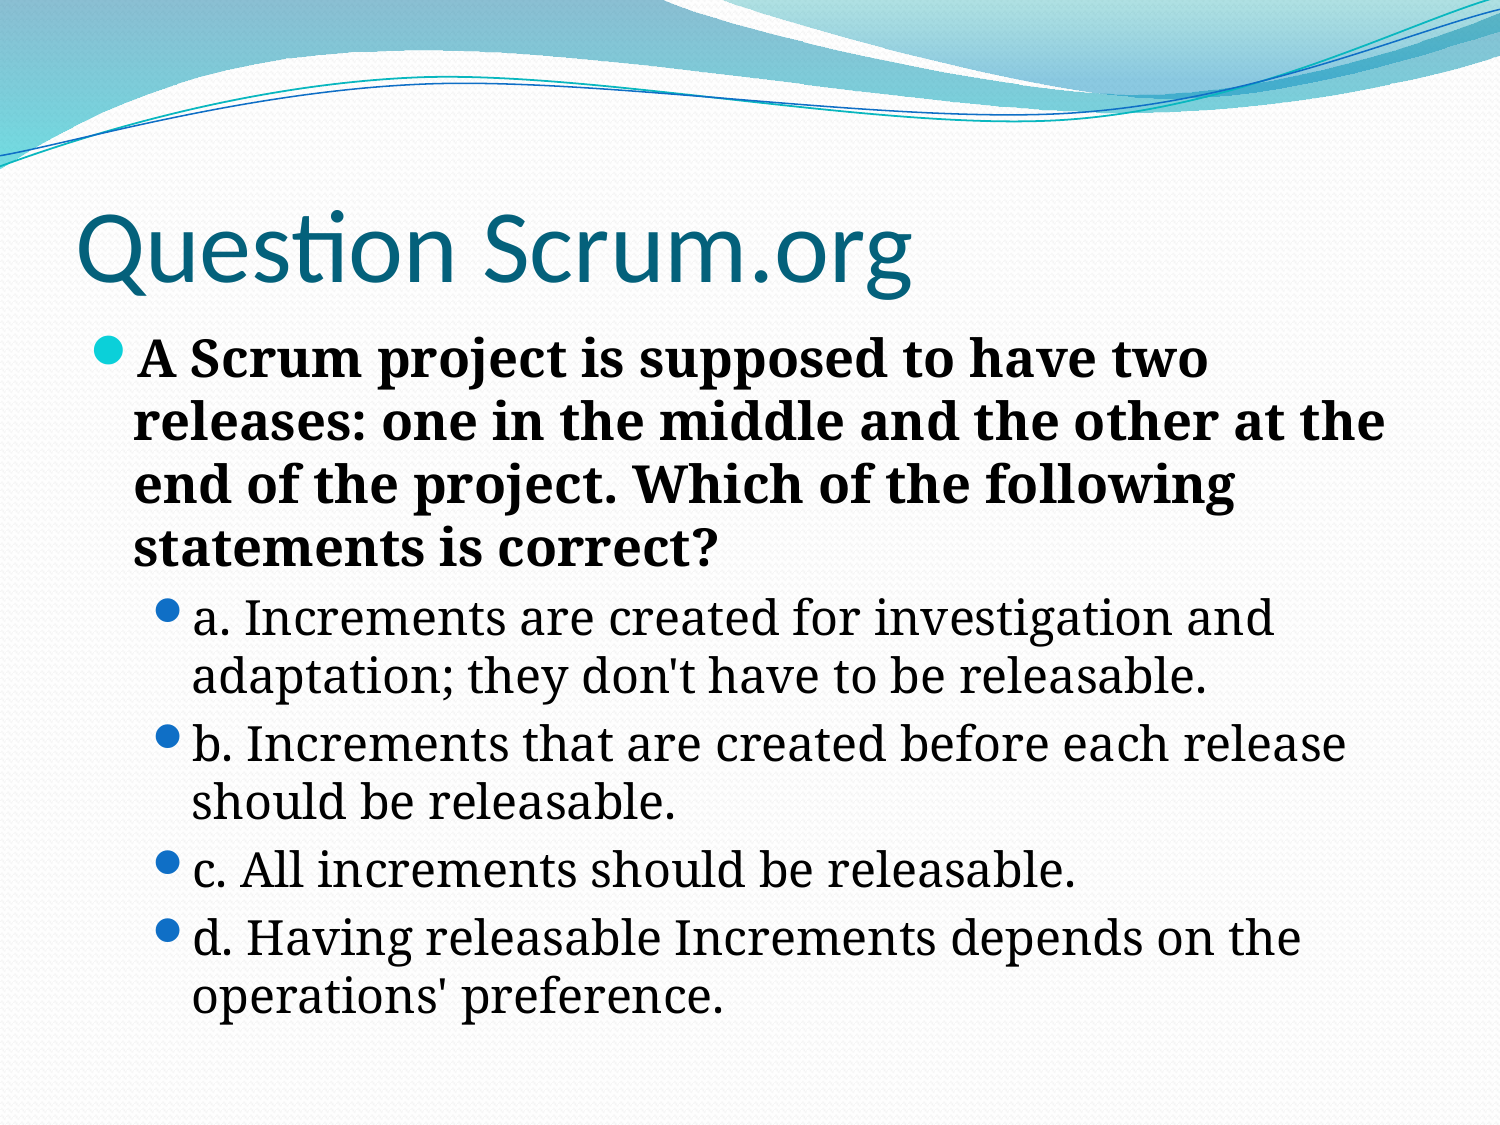

# Question Scrum.org
A Scrum project is supposed to have two releases: one in the middle and the other at the end of the project. Which of the following statements is correct?
a. Increments are created for investigation and adaptation; they don't have to be releasable.
b. Increments that are created before each release should be releasable.
c. All increments should be releasable.
d. Having releasable Increments depends on the operations' preference.